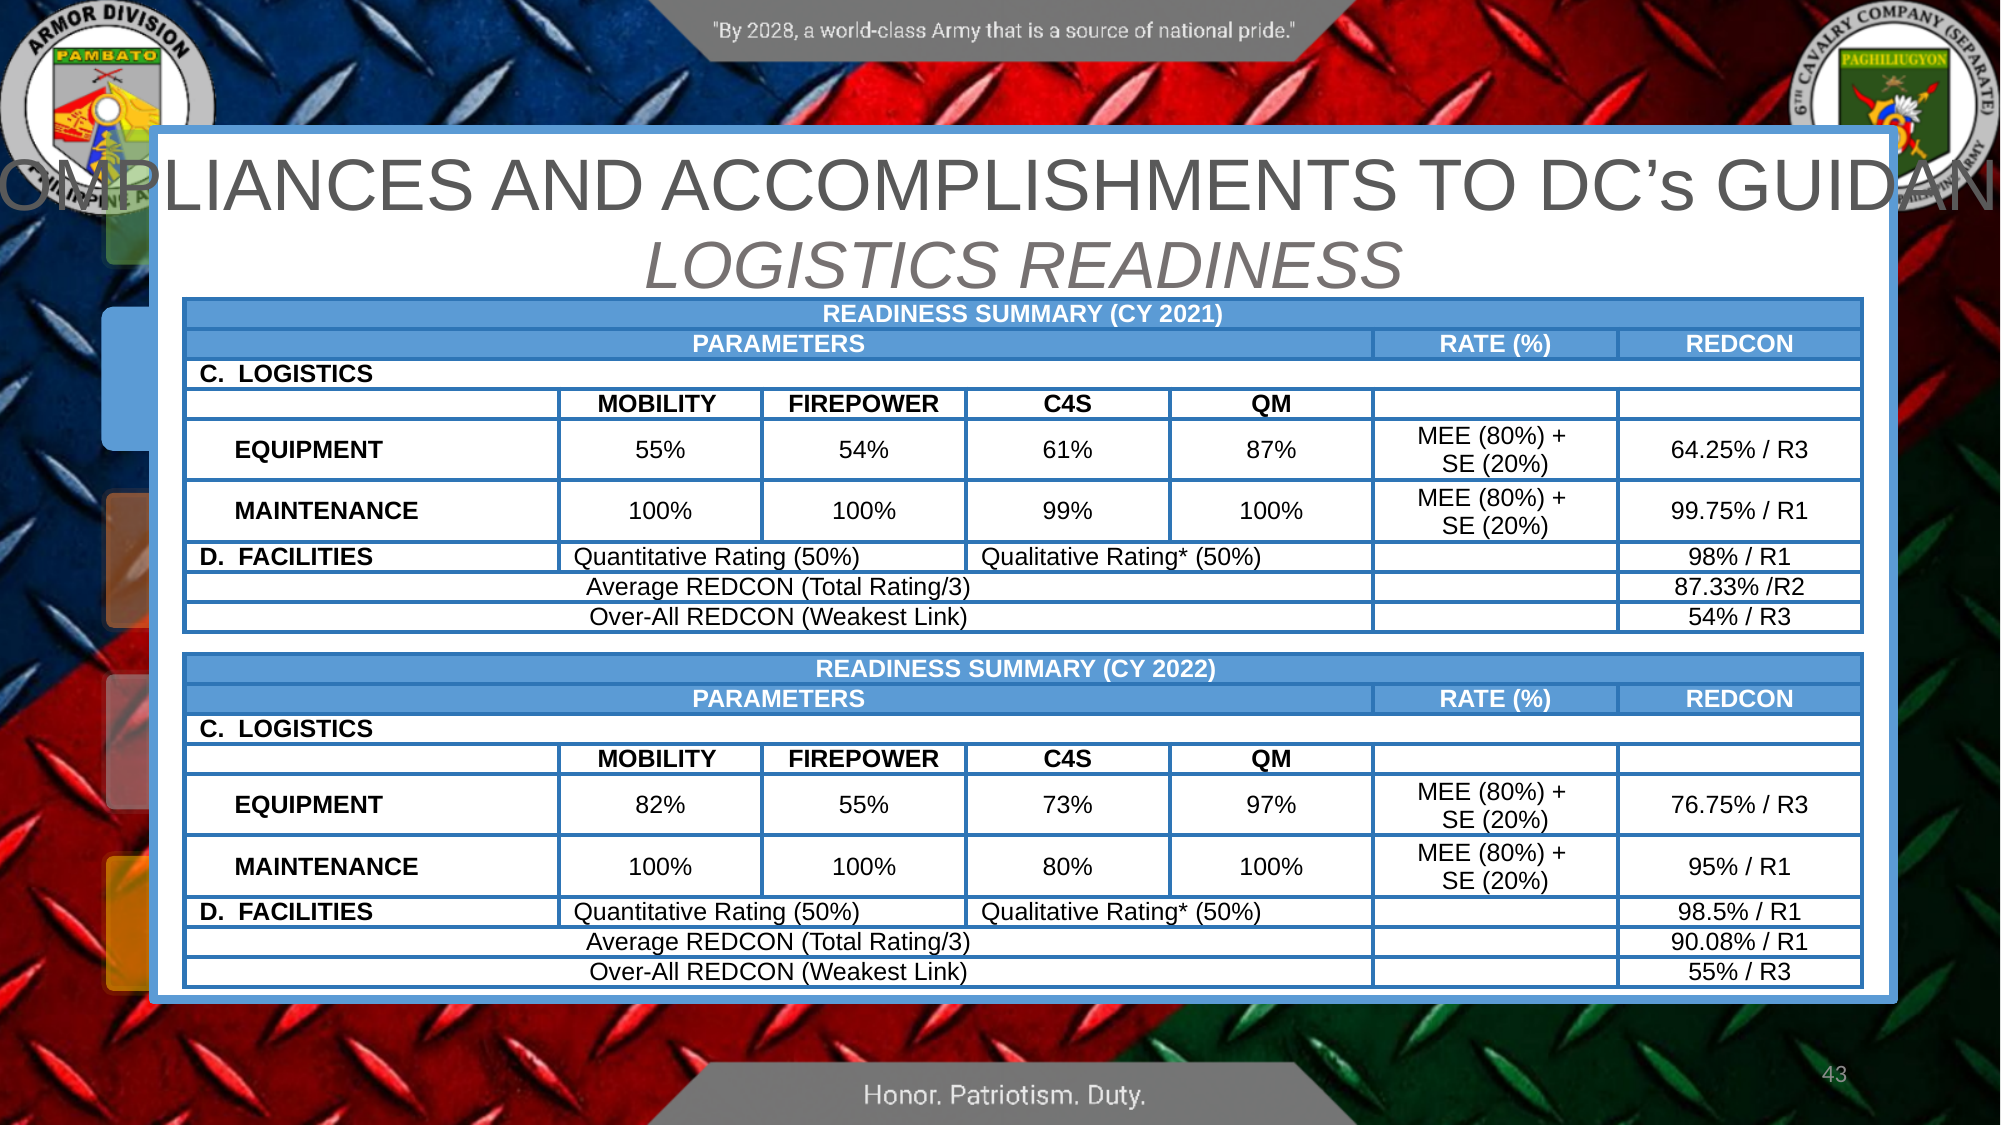

COMPLIANCES AND ACCOMPLISHMENTS TO DC’s GUIDANCE

LOGISTICS READINESS
| READINESS SUMMARY (CY 2021) |  |  |  |  |  |  |
| --- | --- | --- | --- | --- | --- | --- |
| PARAMETERS |  |  |  |  | RATE (%) | REDCON |
| C. LOGISTICS |  |  |  |  |  |  |
|  | MOBILITY | FIREPOWER | C4S | QM |  |  |
| EQUIPMENT | 55% | 54% | 61% | 87% | MEE (80%) + SE (20%) | 64.25% / R3 |
| MAINTENANCE | 100% | 100% | 99% | 100% | MEE (80%) + SE (20%) | 99.75% / R1 |
| D. FACILITIES | Quantitative Rating (50%) |  | Qualitative Rating\* (50%) |  |  | 98% / R1 |
| Average REDCON (Total Rating/3) |  |  |  |  |  | 87.33% /R2 |
| Over-All REDCON (Weakest Link) |  |  |  |  |  | 54% / R3 |

| READINESS SUMMARY (CY 2022) |  |  |  |  |  |  |
| --- | --- | --- | --- | --- | --- | --- |
| PARAMETERS |  |  |  |  | RATE (%) | REDCON |
| C. LOGISTICS |  |  |  |  |  |  |
|  | MOBILITY | FIREPOWER | C4S | QM |  |  |
| EQUIPMENT | 82% | 55% | 73% | 97% | MEE (80%) + SE (20%) | 76.75% / R3 |
| MAINTENANCE | 100% | 100% | 80% | 100% | MEE (80%) + SE (20%) | 95% / R1 |
| D. FACILITIES | Quantitative Rating (50%) |  | Qualitative Rating\* (50%) |  |  | 98.5% / R1 |
| Average REDCON (Total Rating/3) |  |  |  |  |  | 90.08% / R1 |
| Over-All REDCON (Weakest Link) |  |  |  |  |  | 55% / R3 |

43